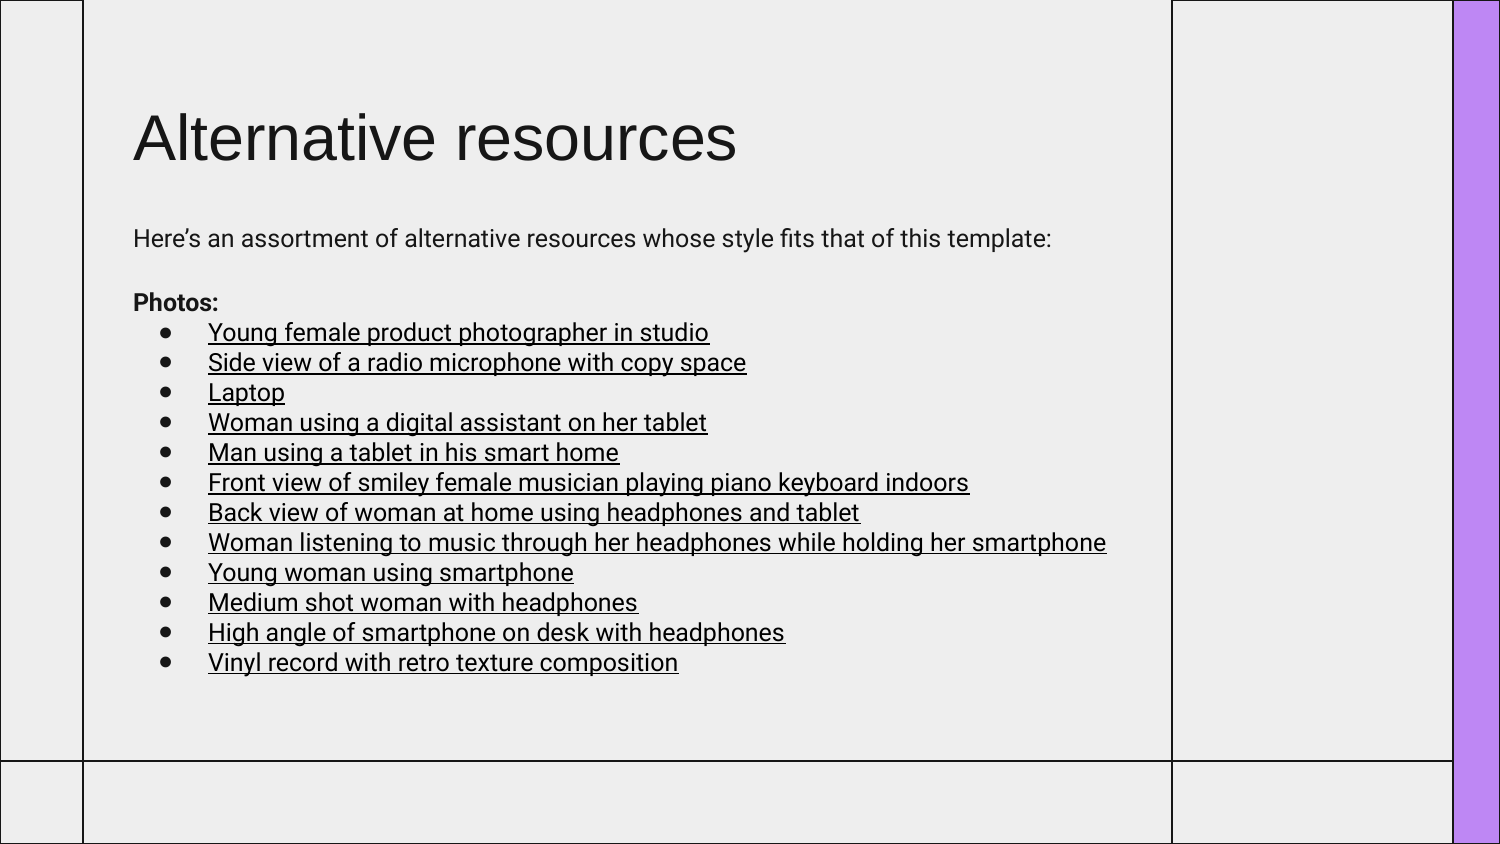

# Alternative resources
Here’s an assortment of alternative resources whose style fits that of this template:

Photos:
Young female product photographer in studio
Side view of a radio microphone with copy space
Laptop
Woman using a digital assistant on her tablet
Man using a tablet in his smart home
Front view of smiley female musician playing piano keyboard indoors
Back view of woman at home using headphones and tablet
Woman listening to music through her headphones while holding her smartphone
Young woman using smartphone
Medium shot woman with headphones
High angle of smartphone on desk with headphones
Vinyl record with retro texture composition